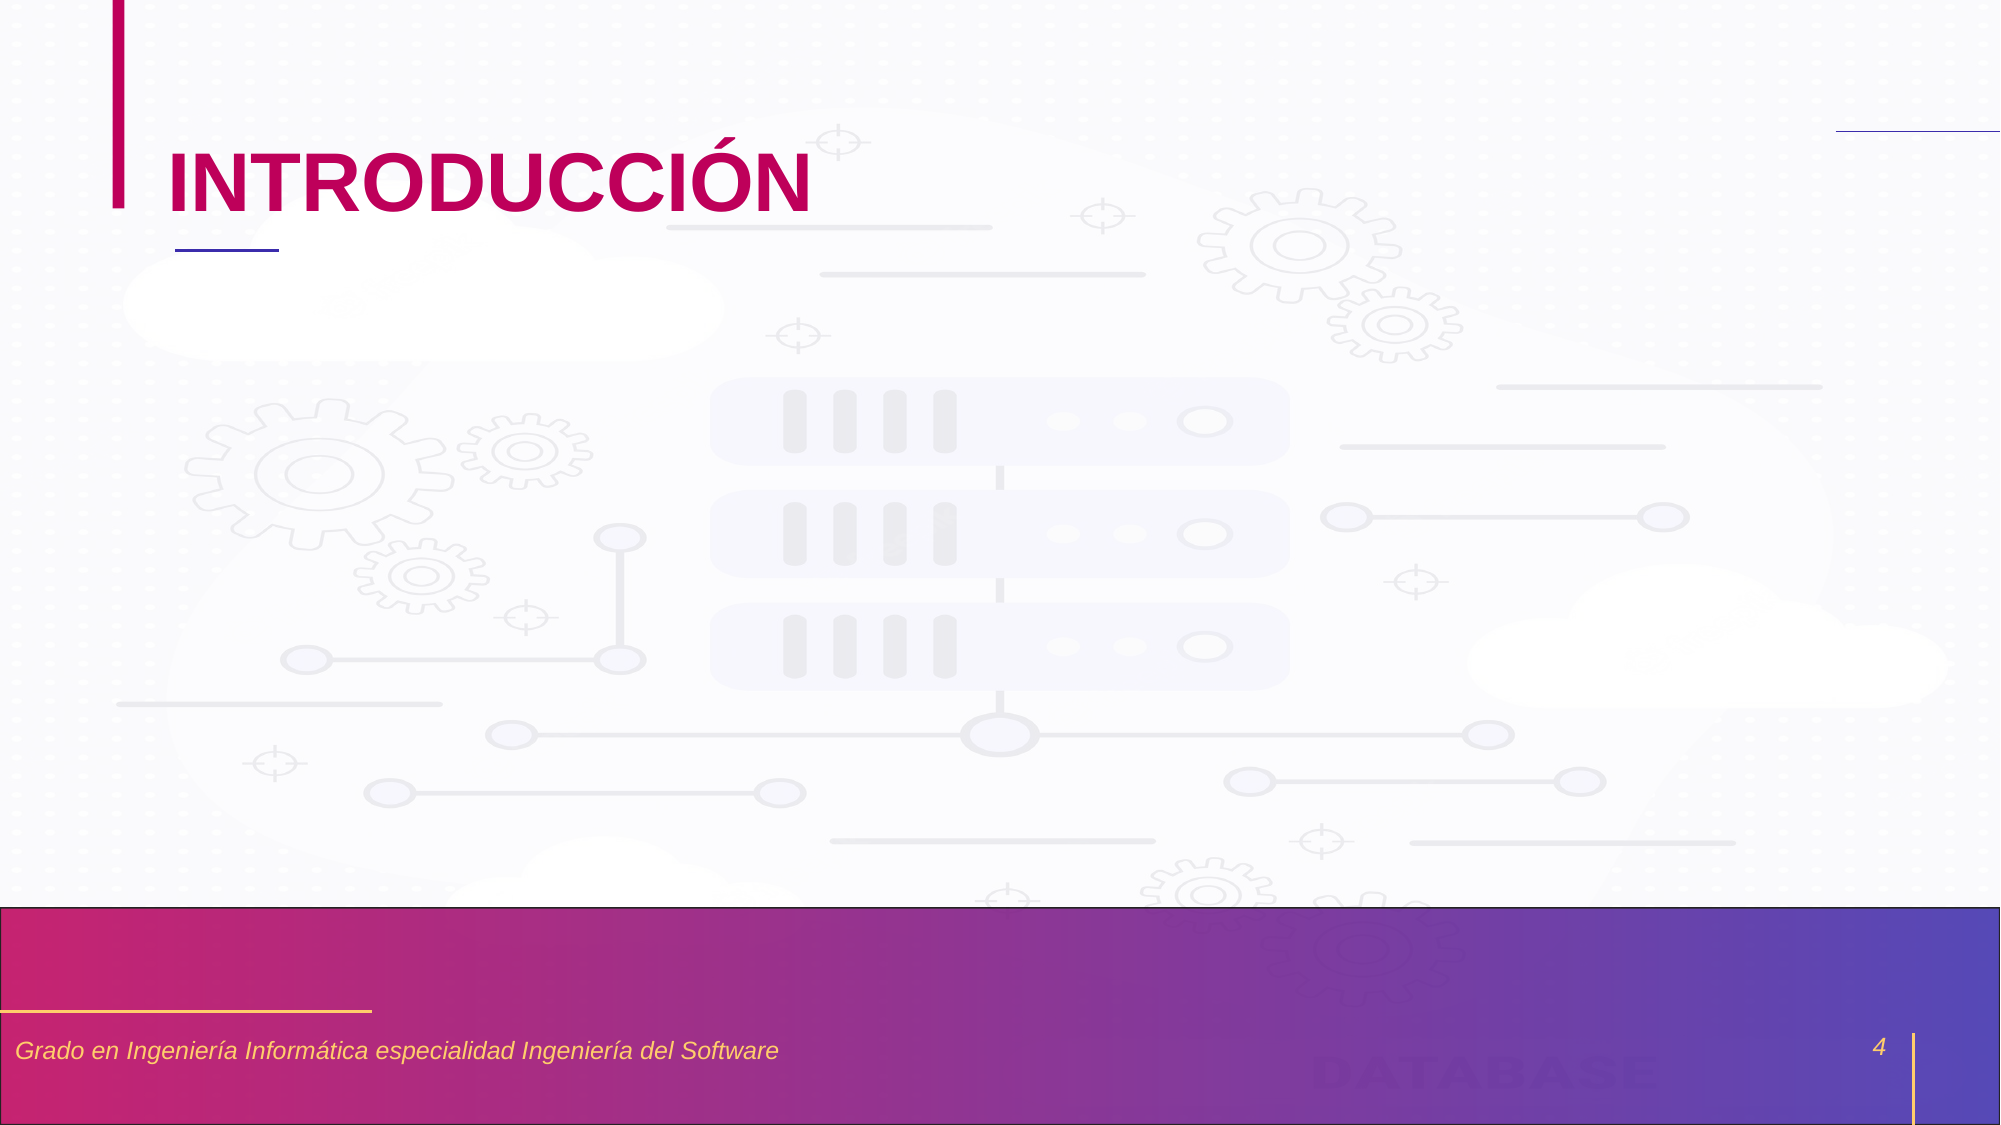

# INTRODUCCIÓN

4
Grado en Ingeniería Informática especialidad Ingeniería del Software